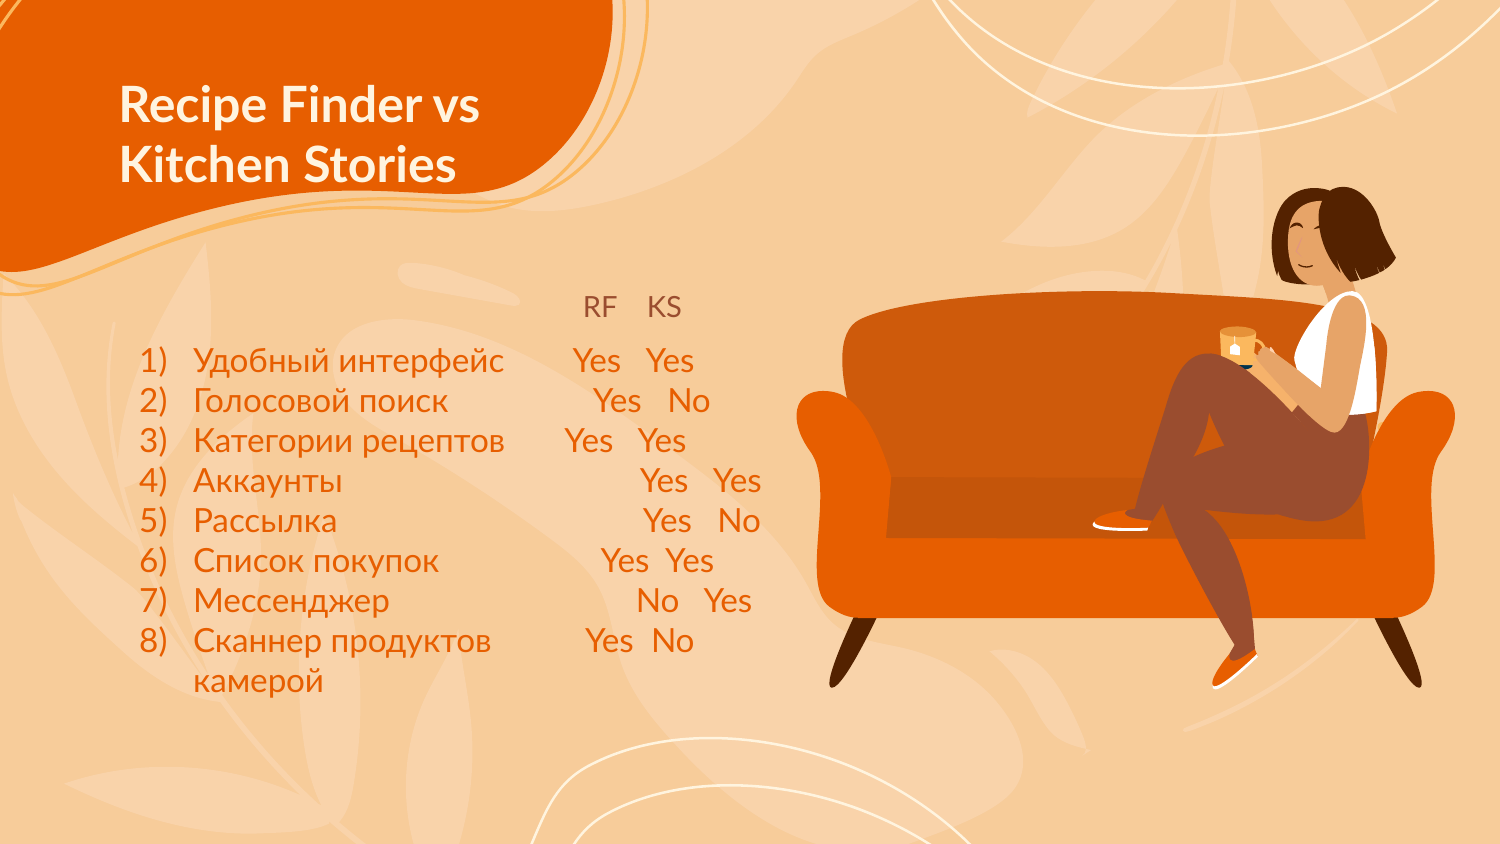

# Recipe Finder vs
Kitchen Stories

RF    KS
Удобный интерфейс        Yes   Yes
Голосовой поиск                 Yes   No
Категории рецептов       Yes   Yes
Аккаунты                                   Yes   Yes
Рассылка                                    Yes   No
Список покупок                   Yes  Yes
Мессенджер                             No   Yes
Сканнер продуктов           Yes  No
камерой